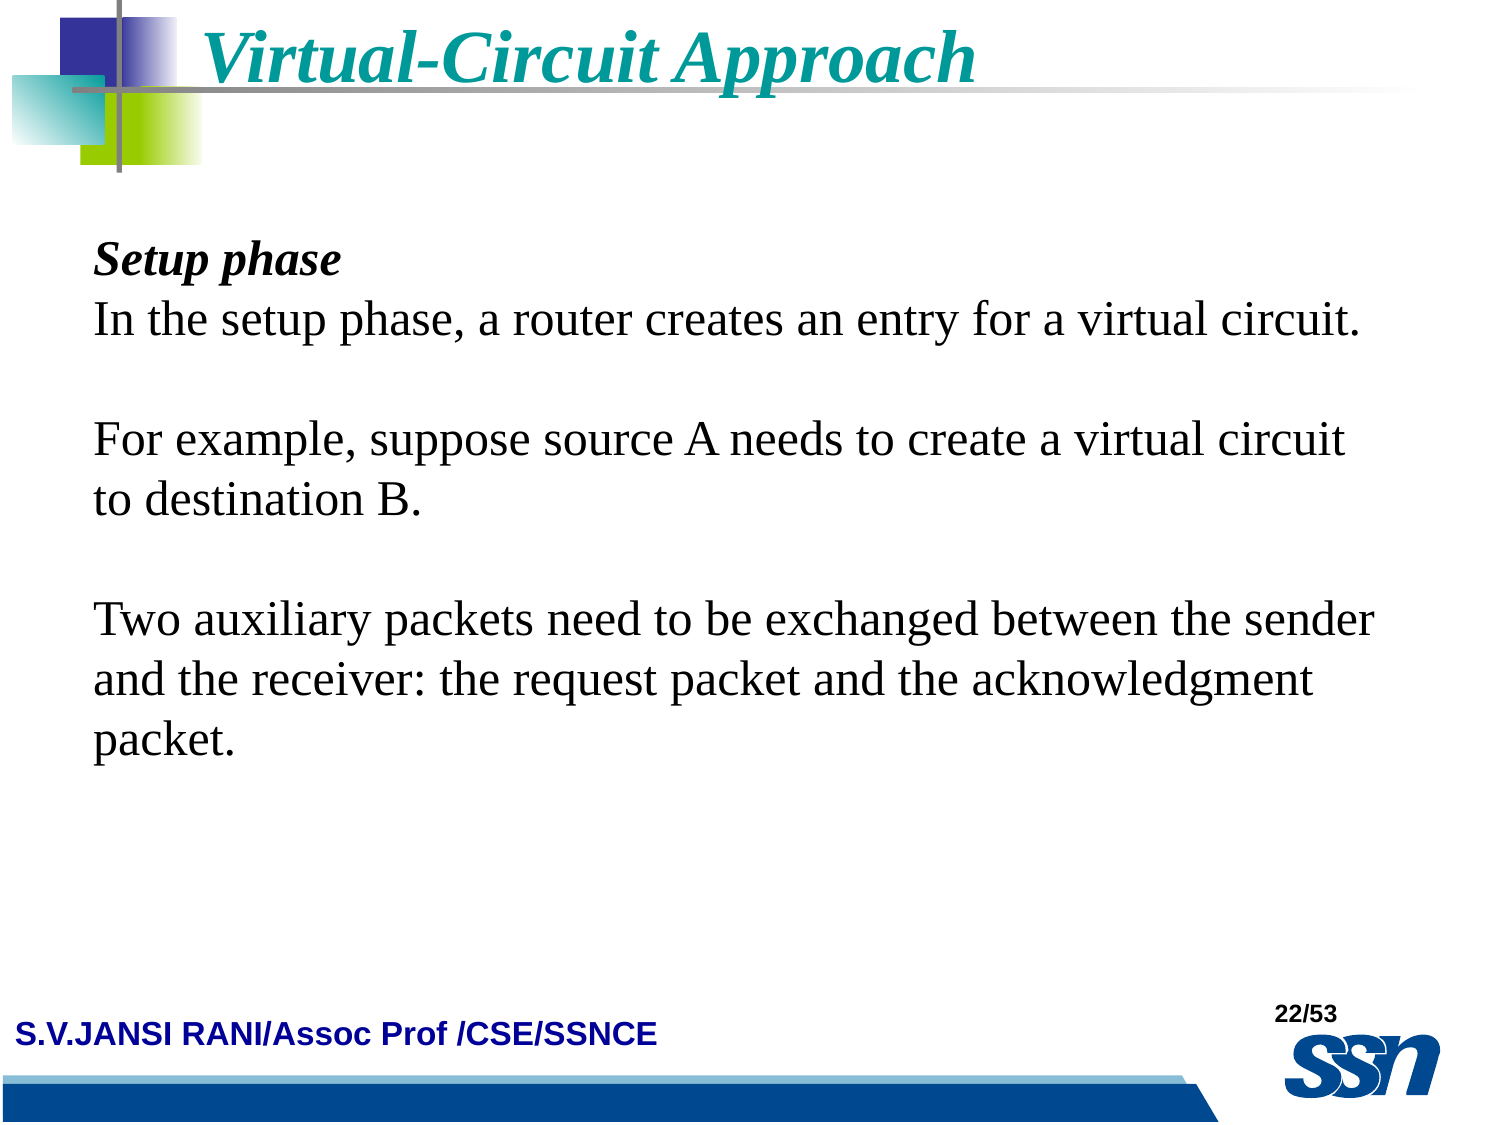

Virtual-Circuit Approach

Setup phase
In the setup phase, a router creates an entry for a virtual circuit.

For example, suppose source A needs to create a virtual circuit to destination B.

Two auxiliary packets need to be exchanged between the sender and the receiver: the request packet and the acknowledgment packet.